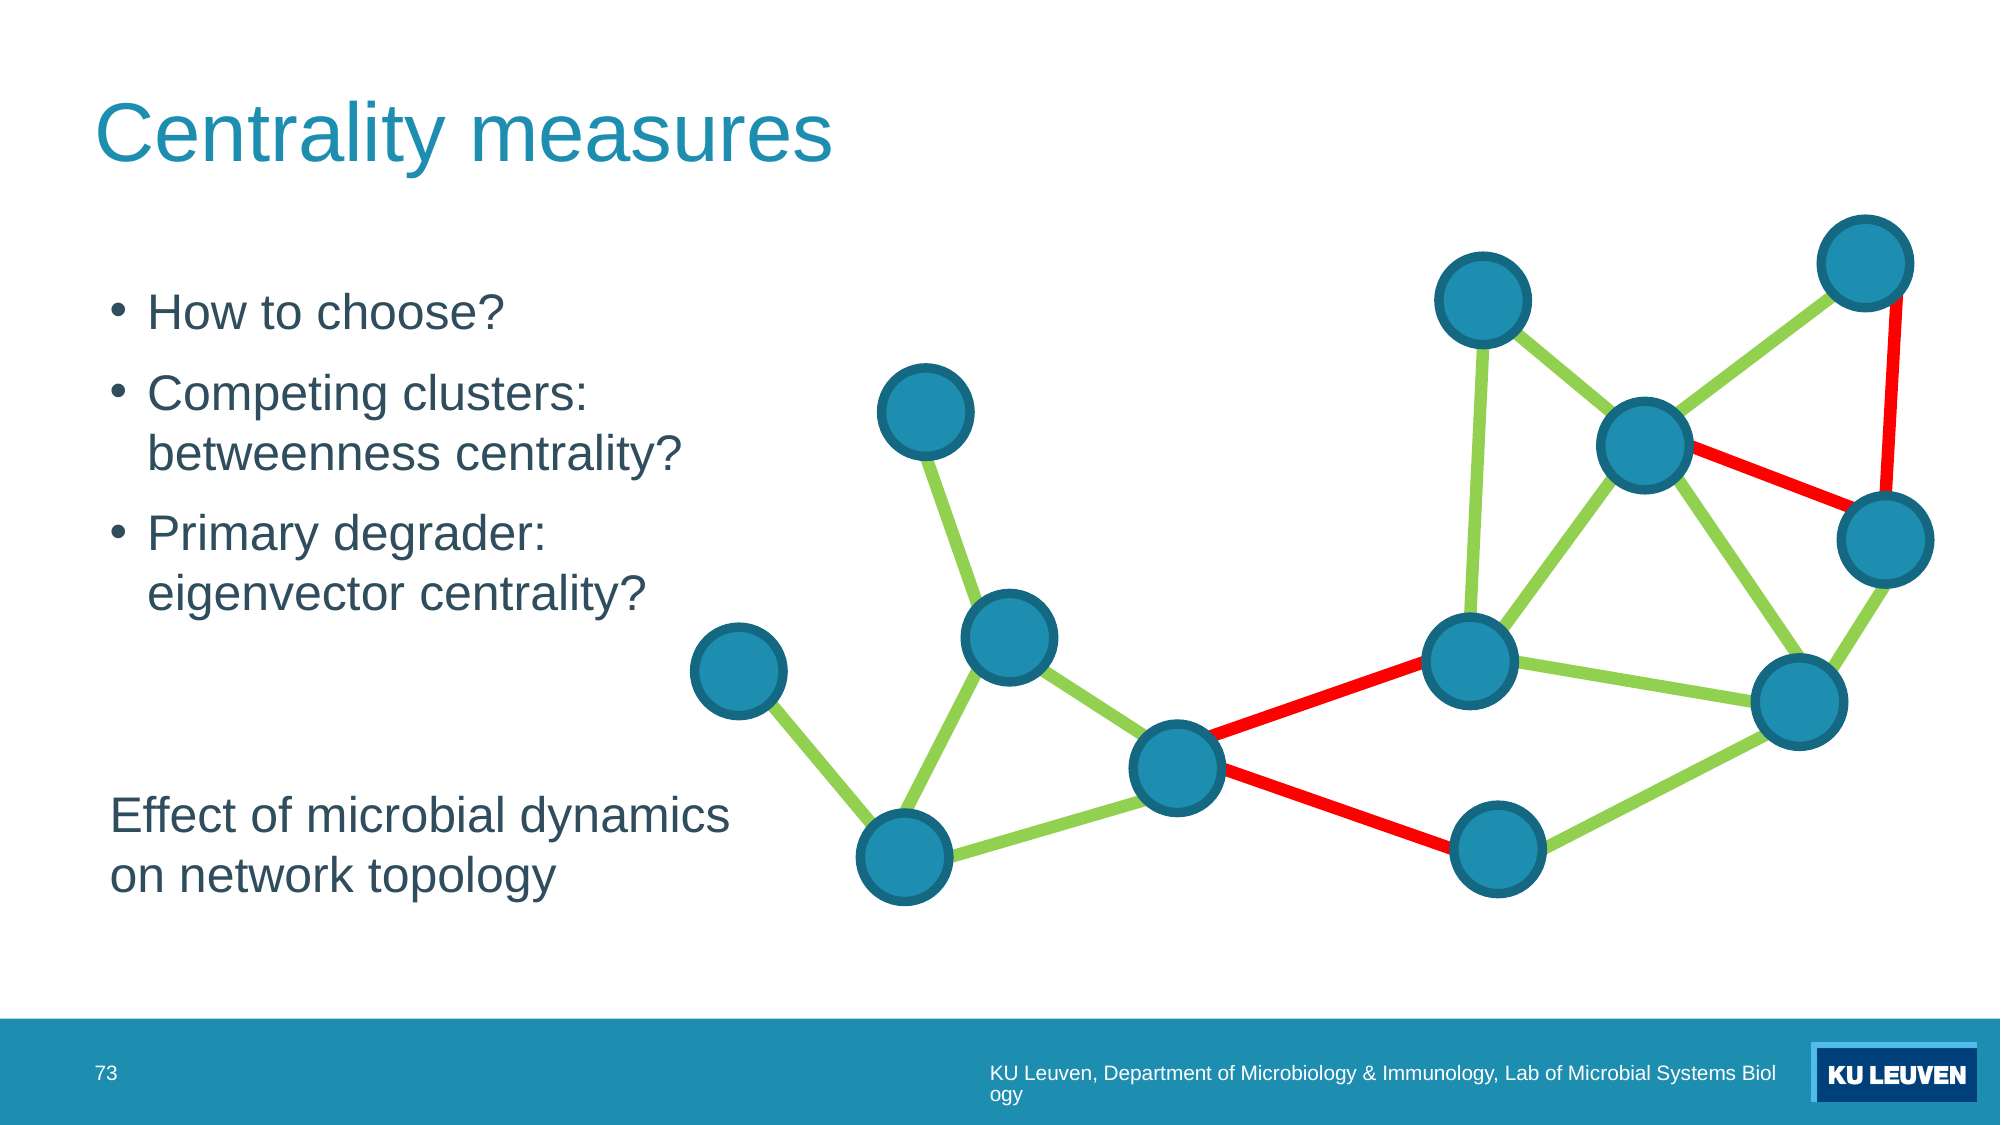

# Centrality measures

How to choose?
Competing clusters:
betweenness centrality?
Primary degrader:
eigenvector centrality?

Effect of microbial dynamics
on network topology

73
KU Leuven, Department of Microbiology & Immunology, Lab of Microbial Systems Biology